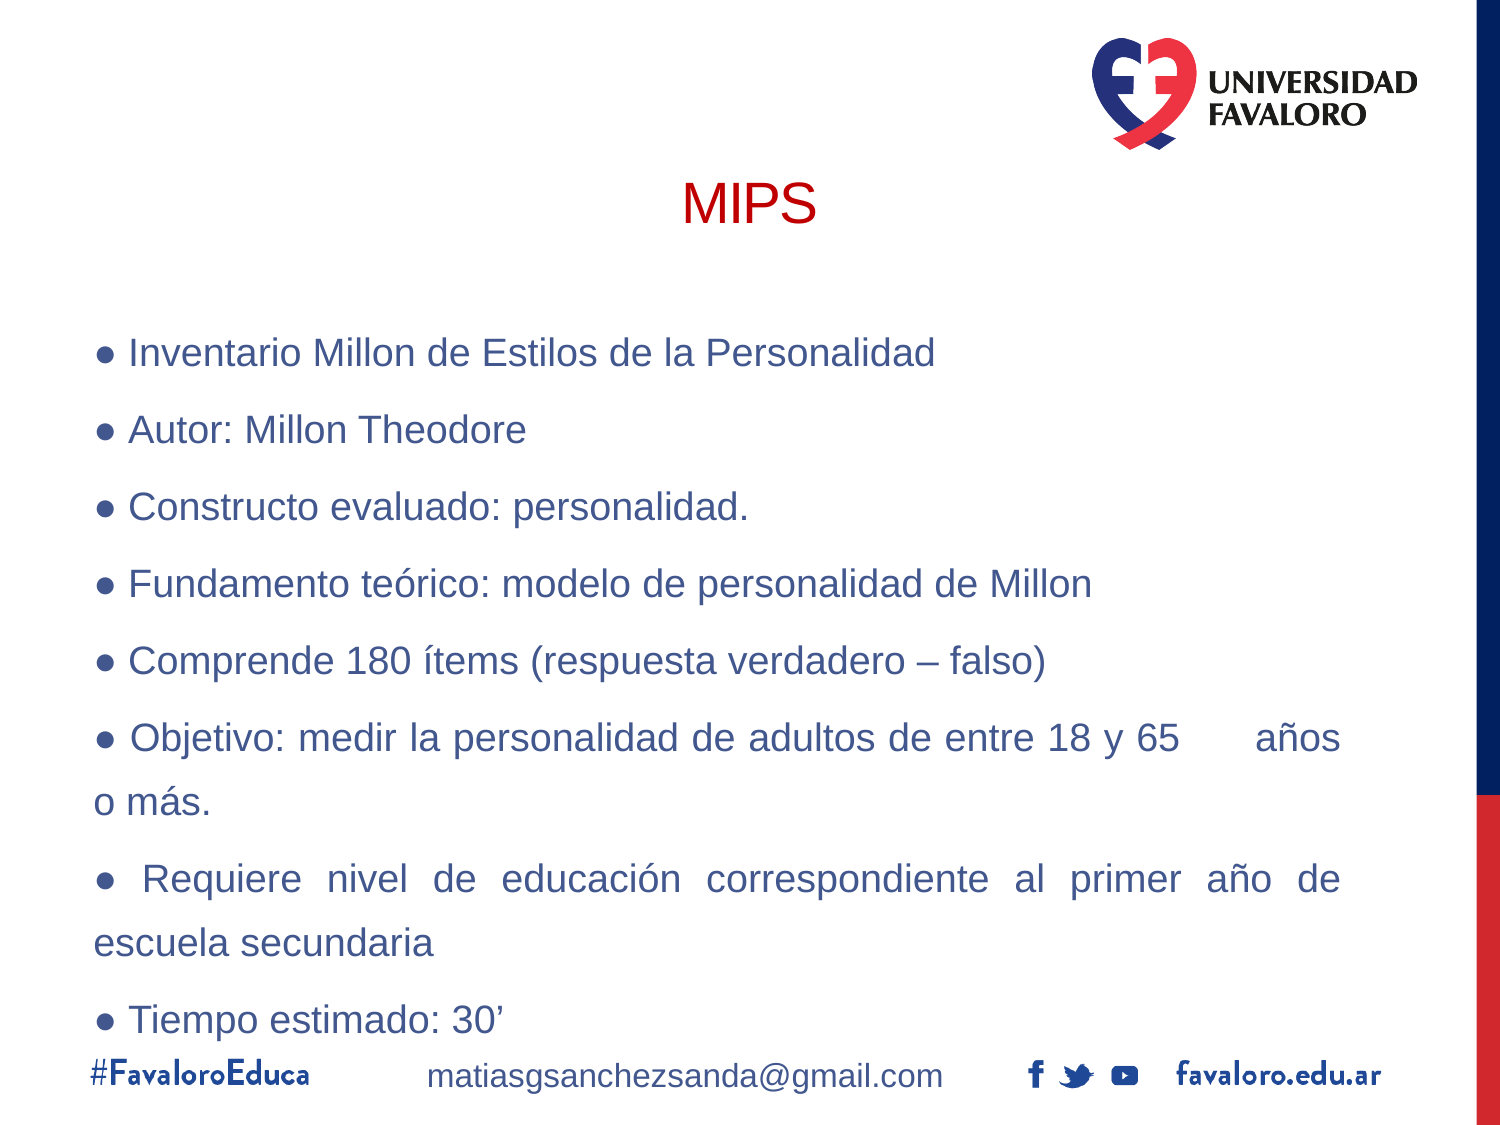

# MIPS
● Inventario Millon de Estilos de la Personalidad
● Autor: Millon Theodore
● Constructo evaluado: personalidad.
● Fundamento teórico: modelo de personalidad de Millon
● Comprende 180 ítems (respuesta verdadero – falso)
● Objetivo: medir la personalidad de adultos de entre 18 y 65      años o más.
● Requiere nivel de educación correspondiente al primer año de escuela secundaria
● Tiempo estimado: 30’
matiasgsanchezsanda@gmail.com